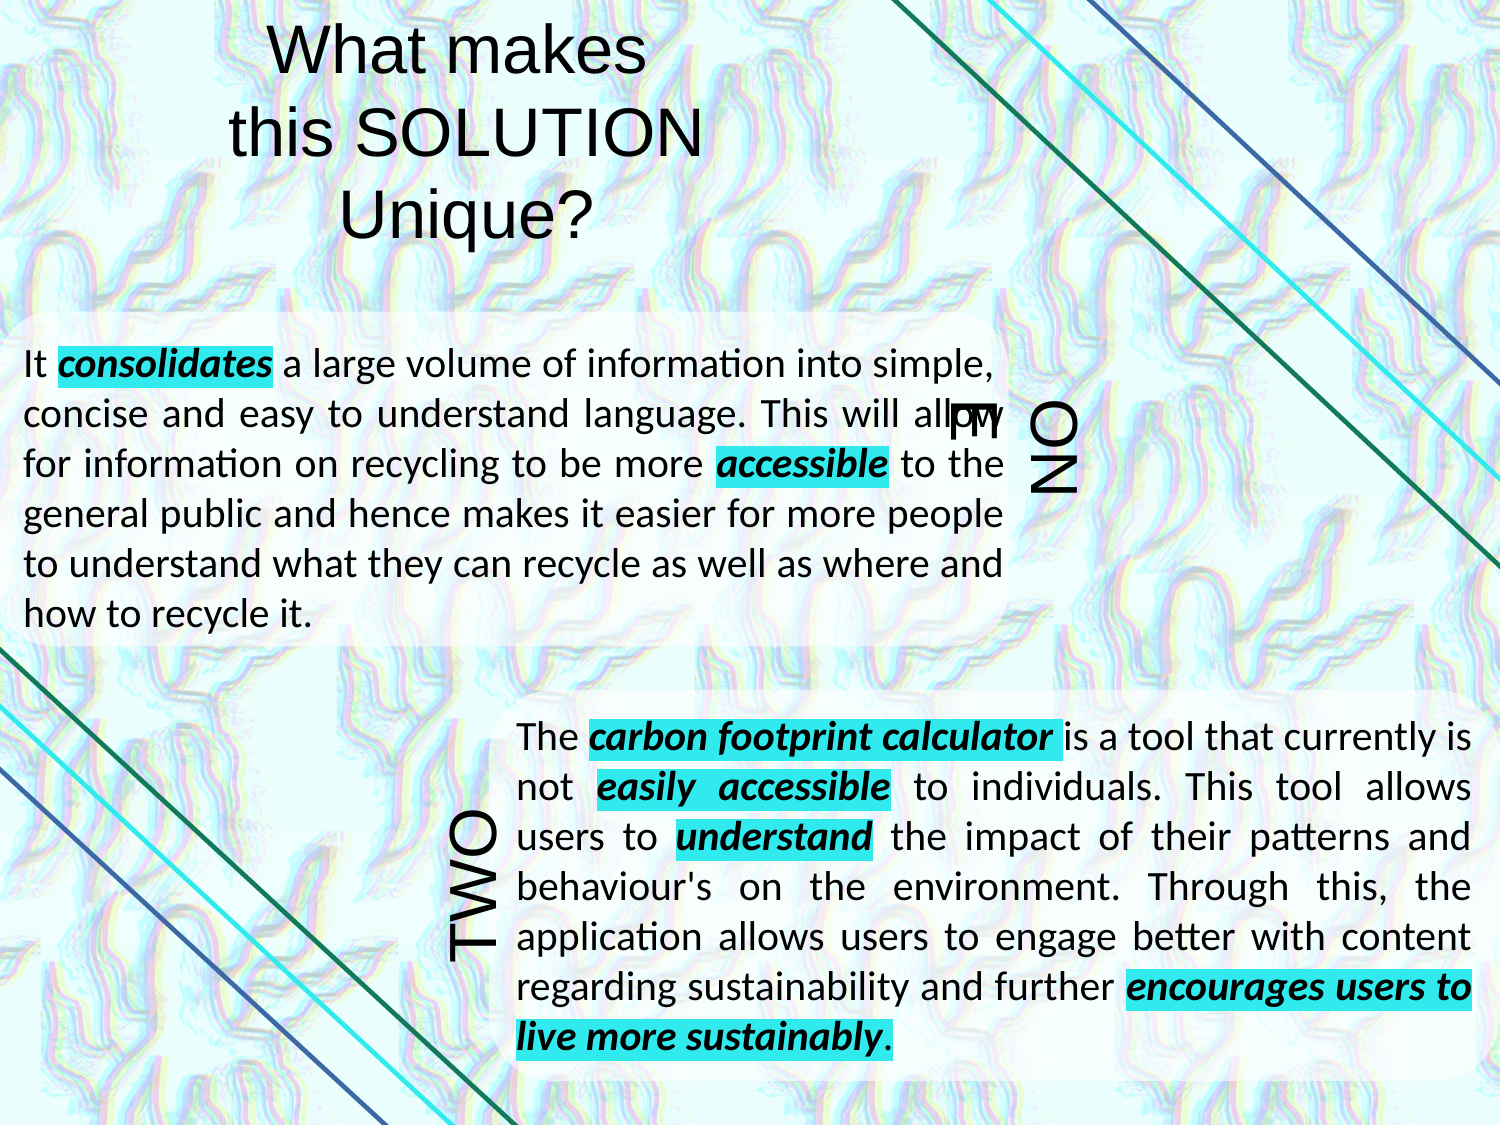

What makes
this SOLUTION
Unique?

It consolidates a large volume of information into simple,  concise and easy to understand language. This will allow for information on recycling to be more accessible to the general public and hence makes it easier for more people to understand what they can recycle as well as where and how to recycle it.
ONE

The carbon footprint calculator is a tool that currently is not easily accessible to individuals. This tool allows users to understand the impact of their patterns and behaviour's on the environment. Through this, the application allows users to engage better with content regarding sustainability and further encourages users to live more sustainably.
TWO